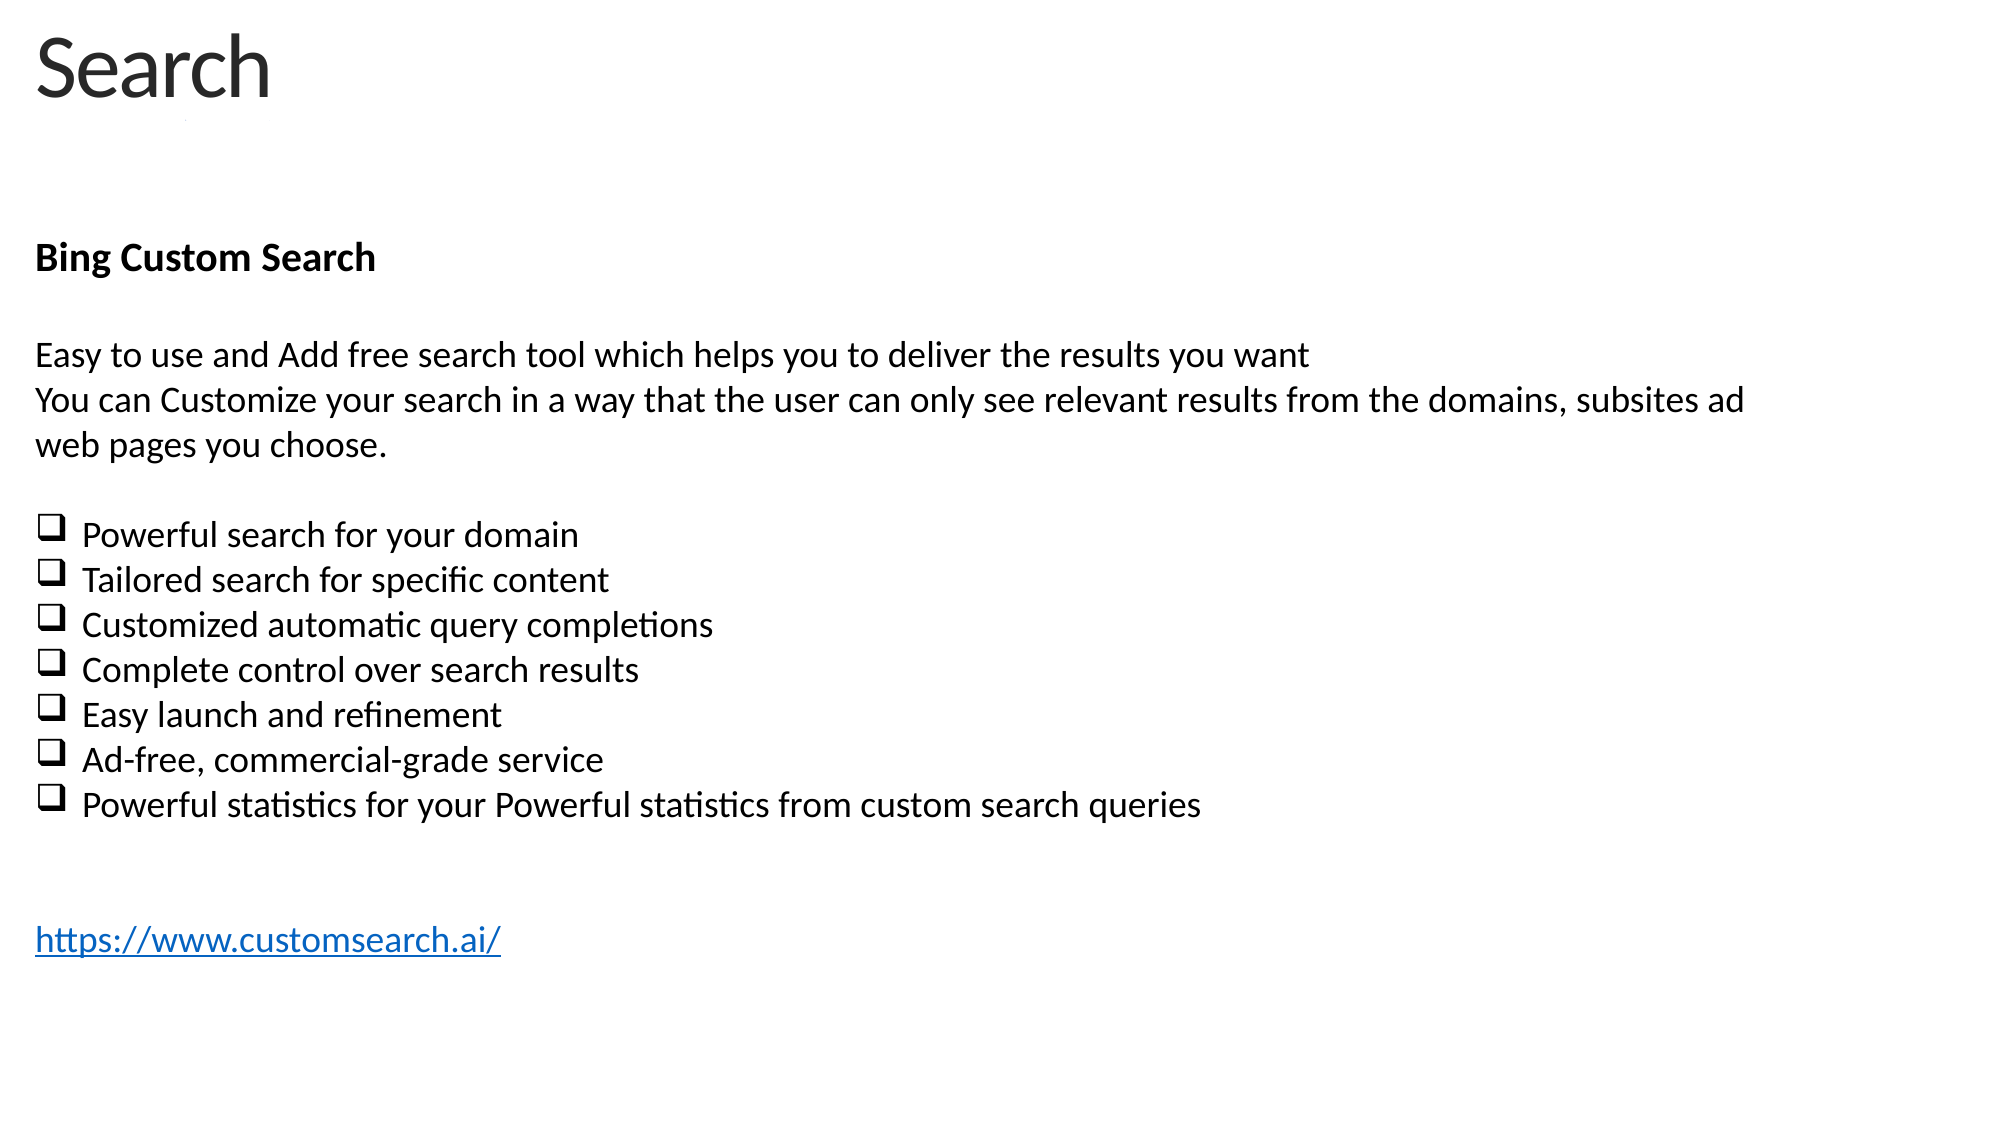

Search

.
Bing Custom Search

Easy to use and Add free search tool which helps you to deliver the results you want
You can Customize your search in a way that the user can only see relevant results from the domains, subsites ad web pages you choose.

Powerful search for your domain
Tailored search for specific content
Customized automatic query completions
Complete control over search results
Easy launch and refinement
Ad-free, commercial-grade service
Powerful statistics for your Powerful statistics from custom search queries

https://www.customsearch.ai/